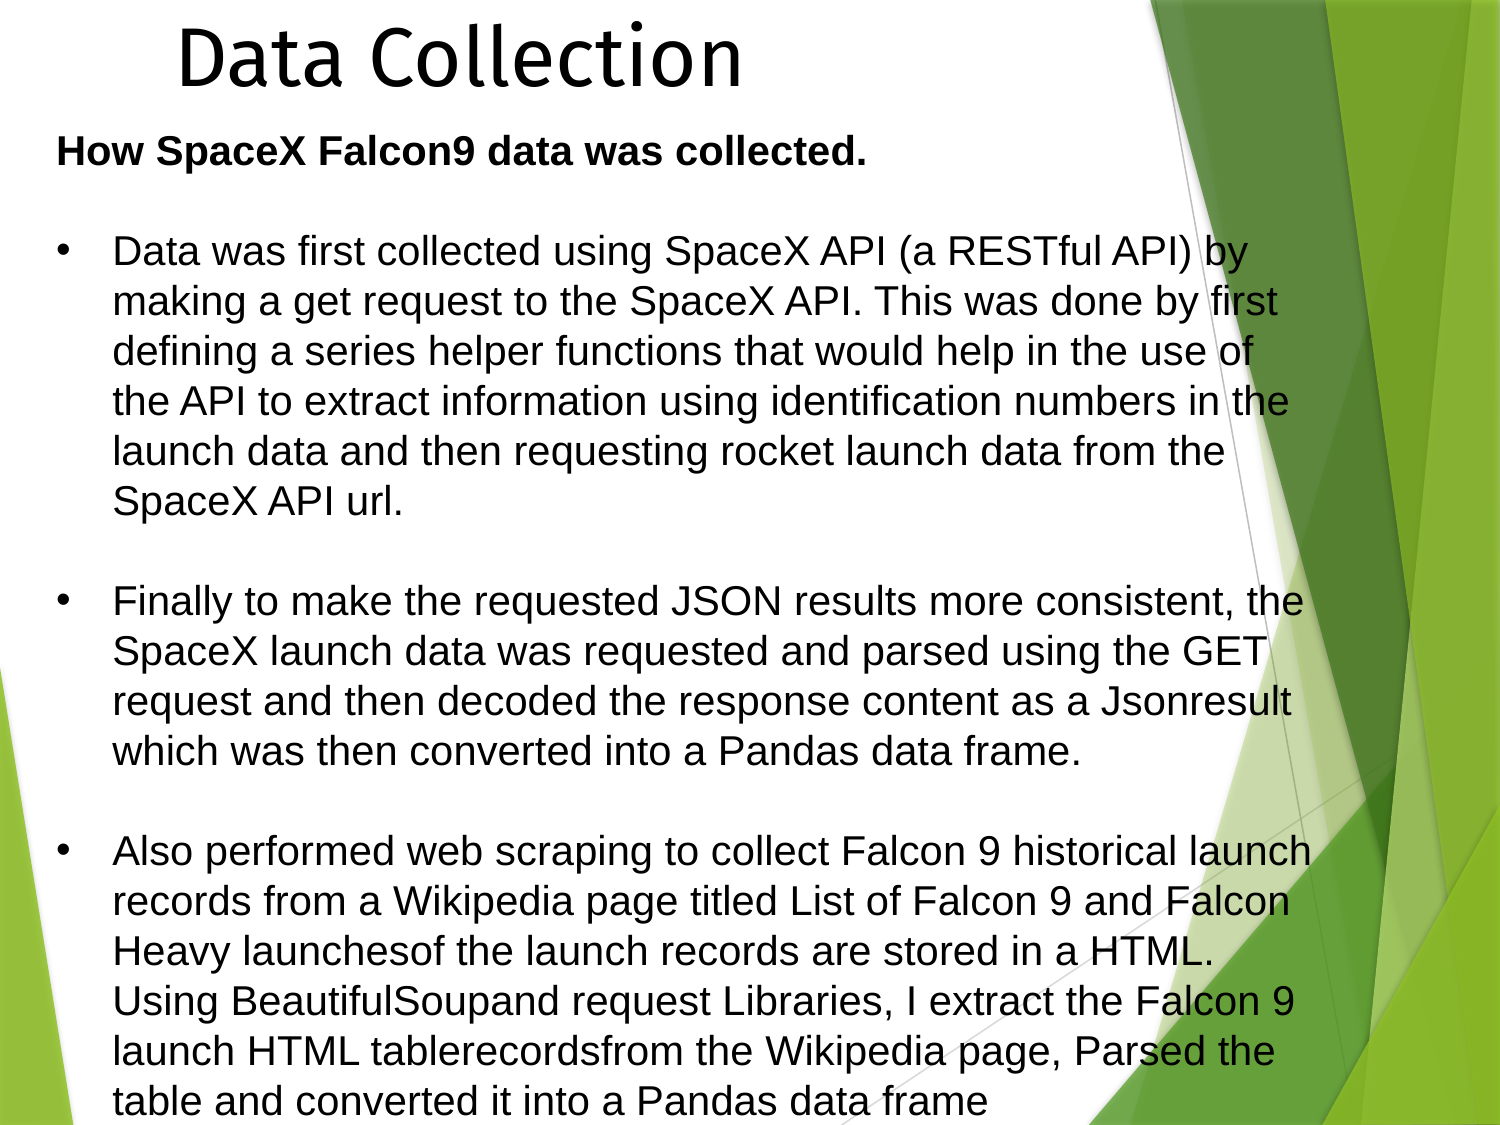

Data Collection
How SpaceX Falcon9 data was collected.

Data was first collected using SpaceX API (a RESTful API) by making a get request to the SpaceX API. This was done by first defining a series helper functions that would help in the use of the API to extract information using identification numbers in the launch data and then requesting rocket launch data from the SpaceX API url.

Finally to make the requested JSON results more consistent, the SpaceX launch data was requested and parsed using the GET request and then decoded the response content as a Jsonresult which was then converted into a Pandas data frame.

Also performed web scraping to collect Falcon 9 historical launch records from a Wikipedia page titled List of Falcon 9 and Falcon Heavy launchesof the launch records are stored in a HTML. Using BeautifulSoupand request Libraries, I extract the Falcon 9 launch HTML tablerecordsfrom the Wikipedia page, Parsed the table and converted it into a Pandas data frame